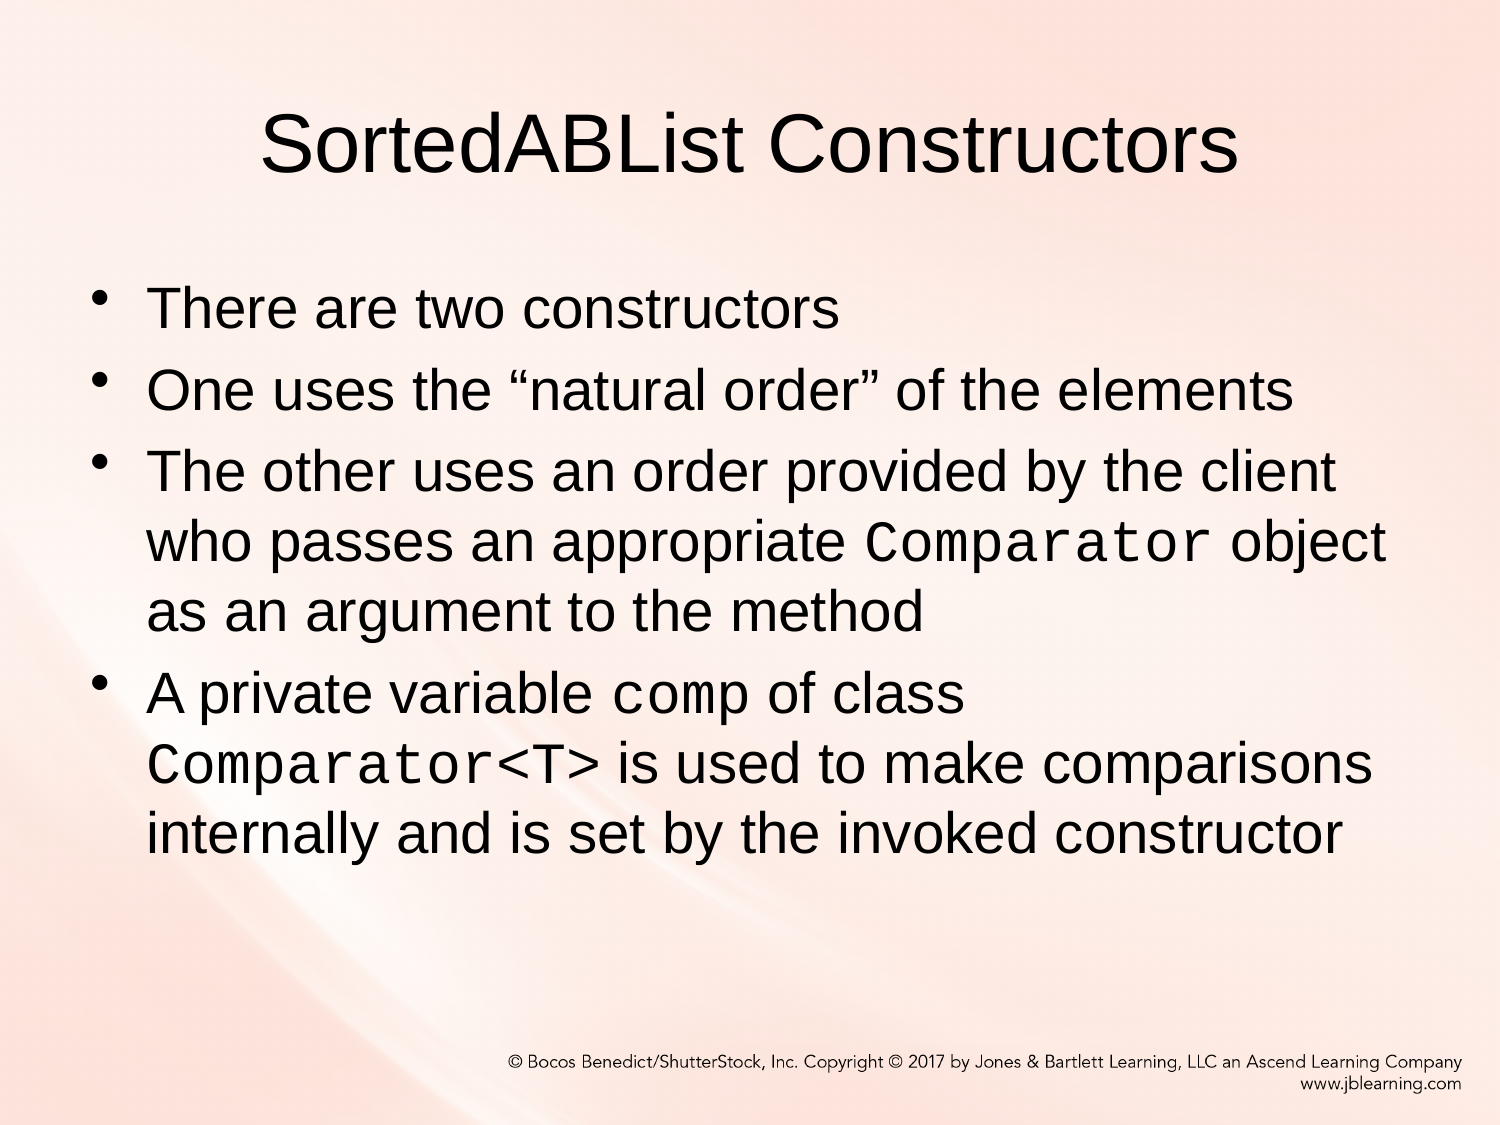

# SortedABList Constructors
There are two constructors
One uses the “natural order” of the elements
The other uses an order provided by the client who passes an appropriate Comparator object as an argument to the method
A private variable comp of class Comparator<T> is used to make comparisons internally and is set by the invoked constructor